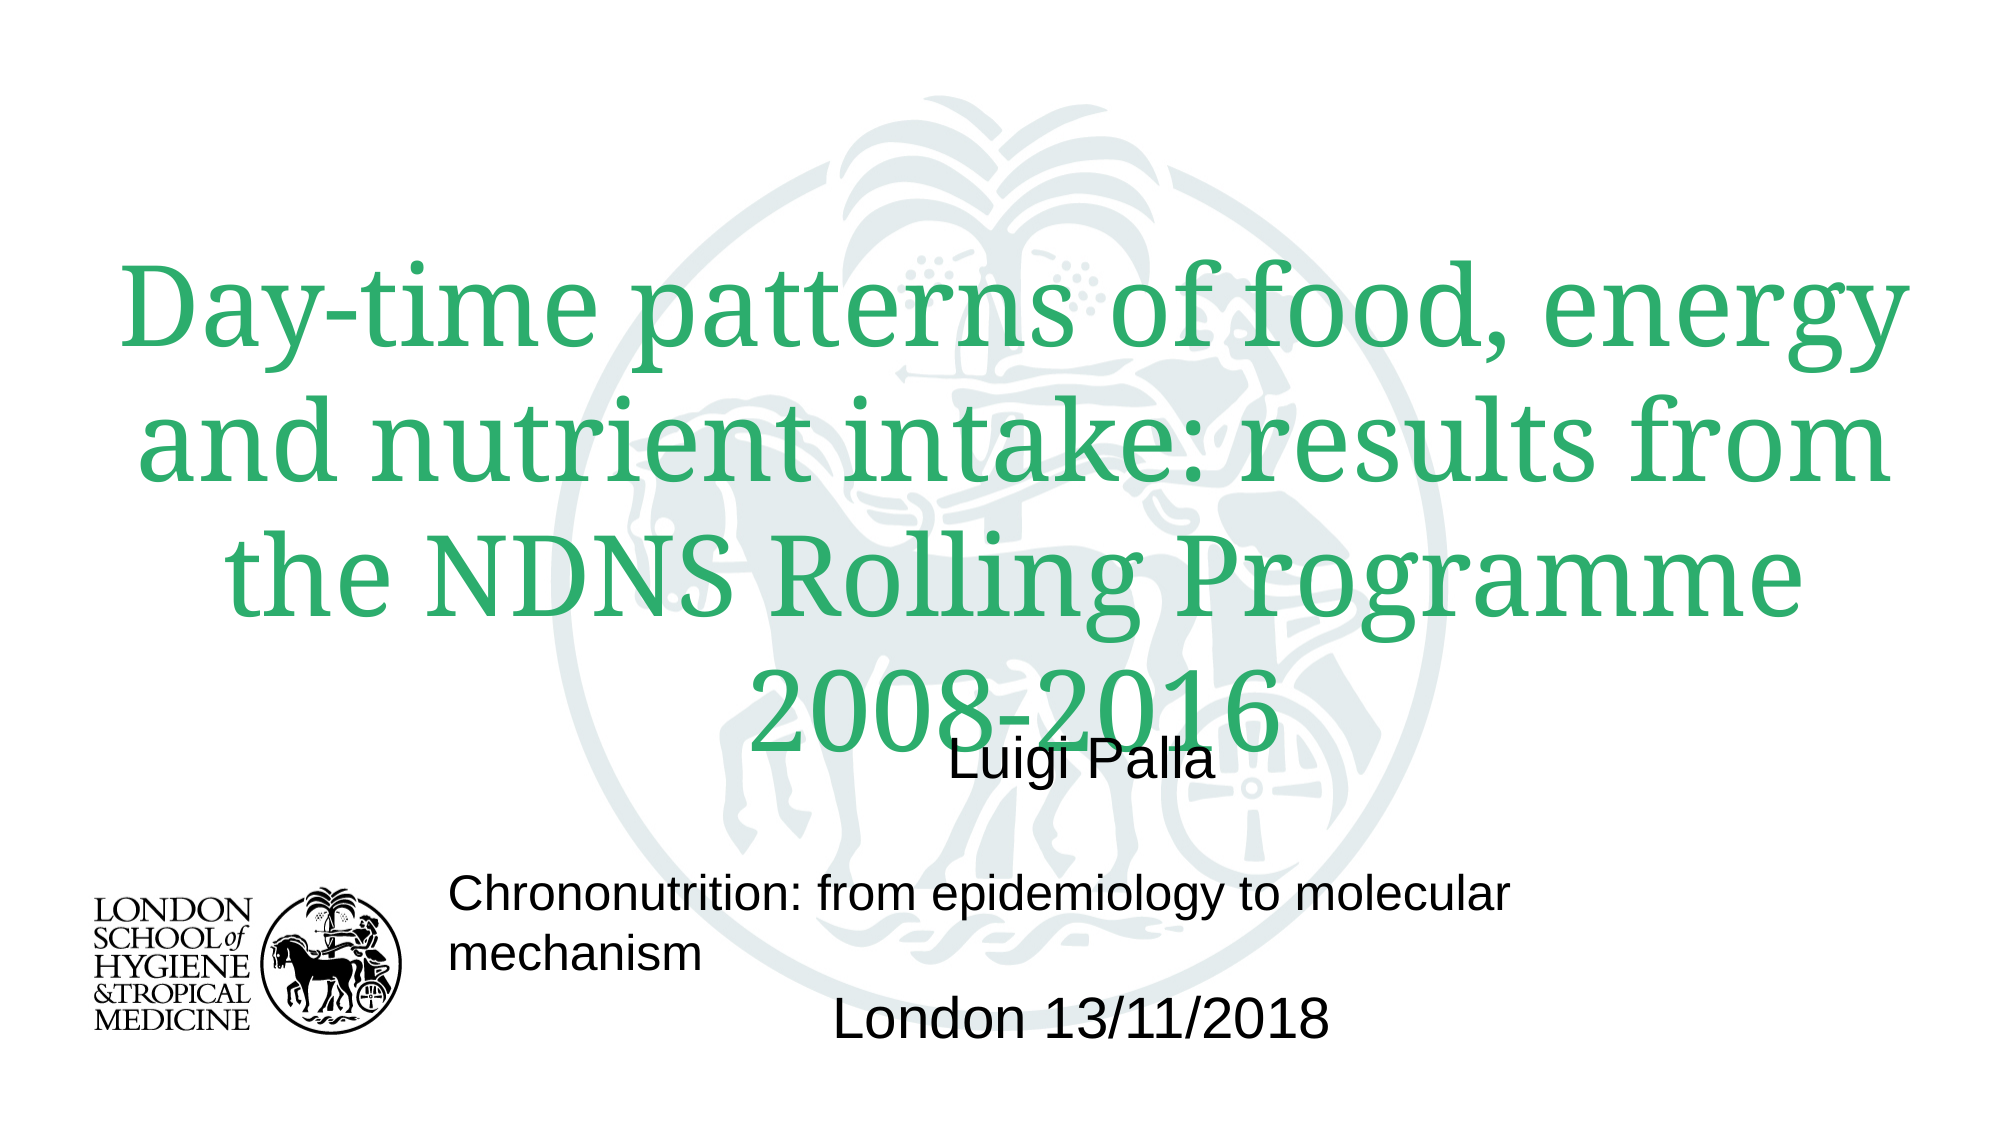

Day-time patterns of food, energy and nutrient intake: results from the NDNS Rolling Programme 2008-2016
Luigi Palla

Chrononutrition: from epidemiology to molecular mechanism
London 13/11/2018